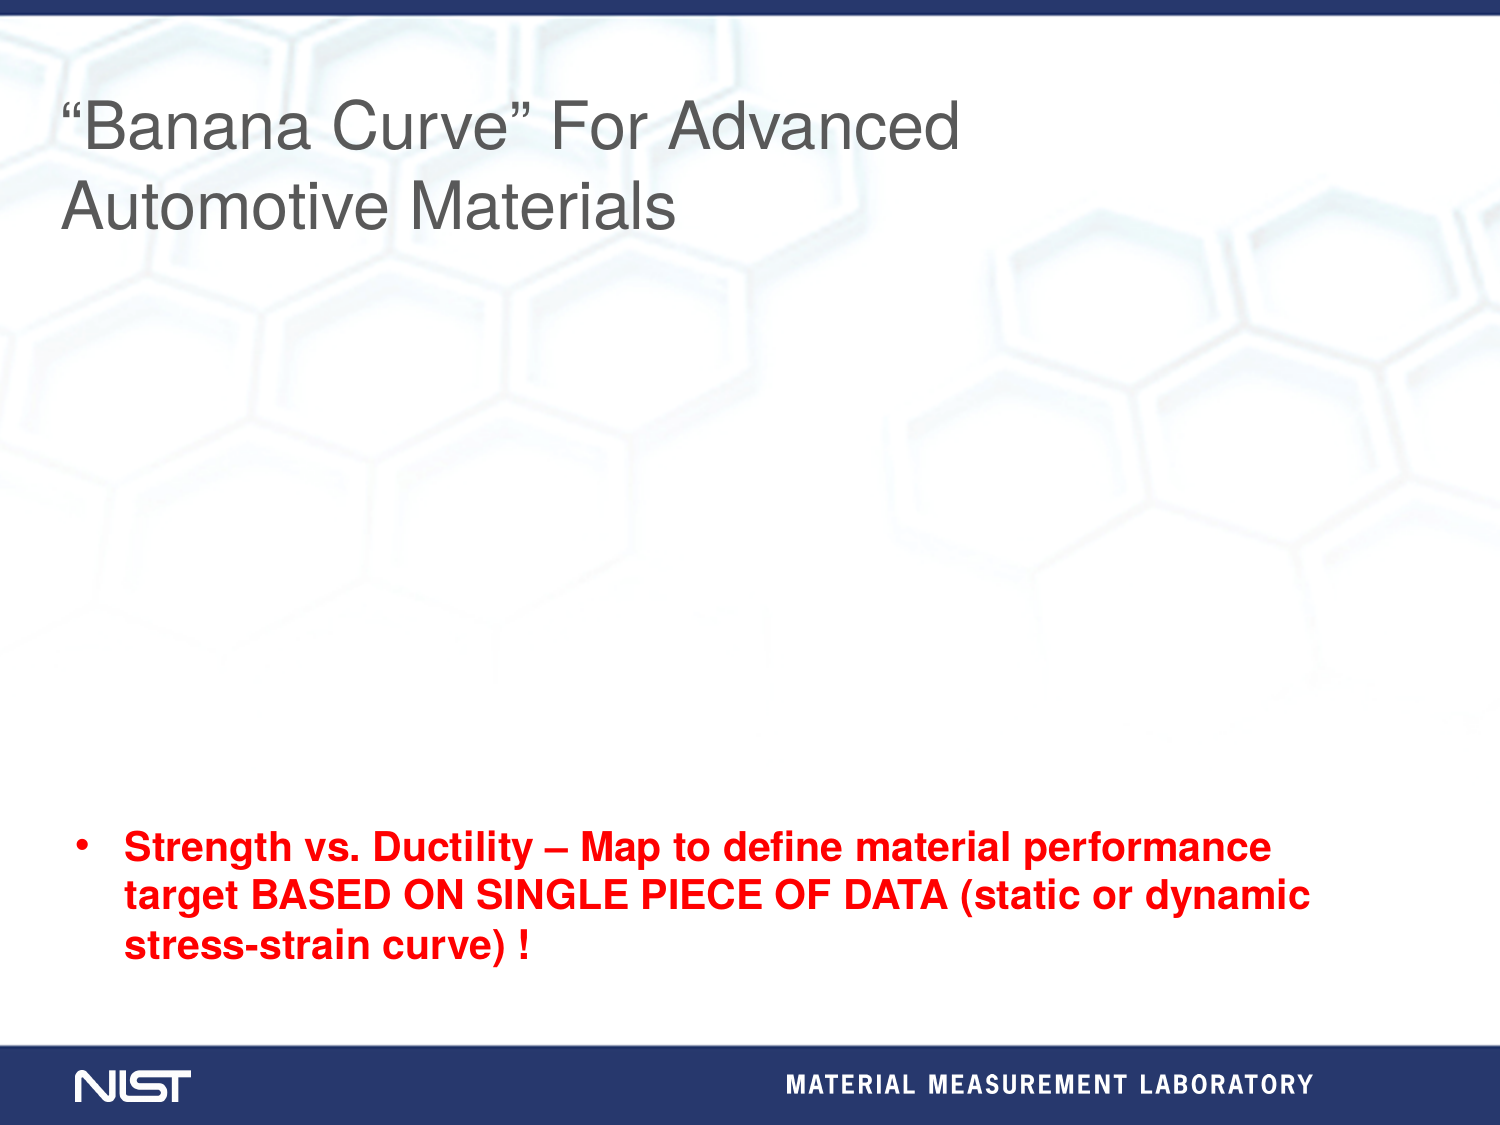

“Banana Curve” For Advanced Automotive Materials
Strength vs. Ductility – Map to define material performance target BASED ON SINGLE PIECE OF DATA (static or dynamic stress-strain curve) !